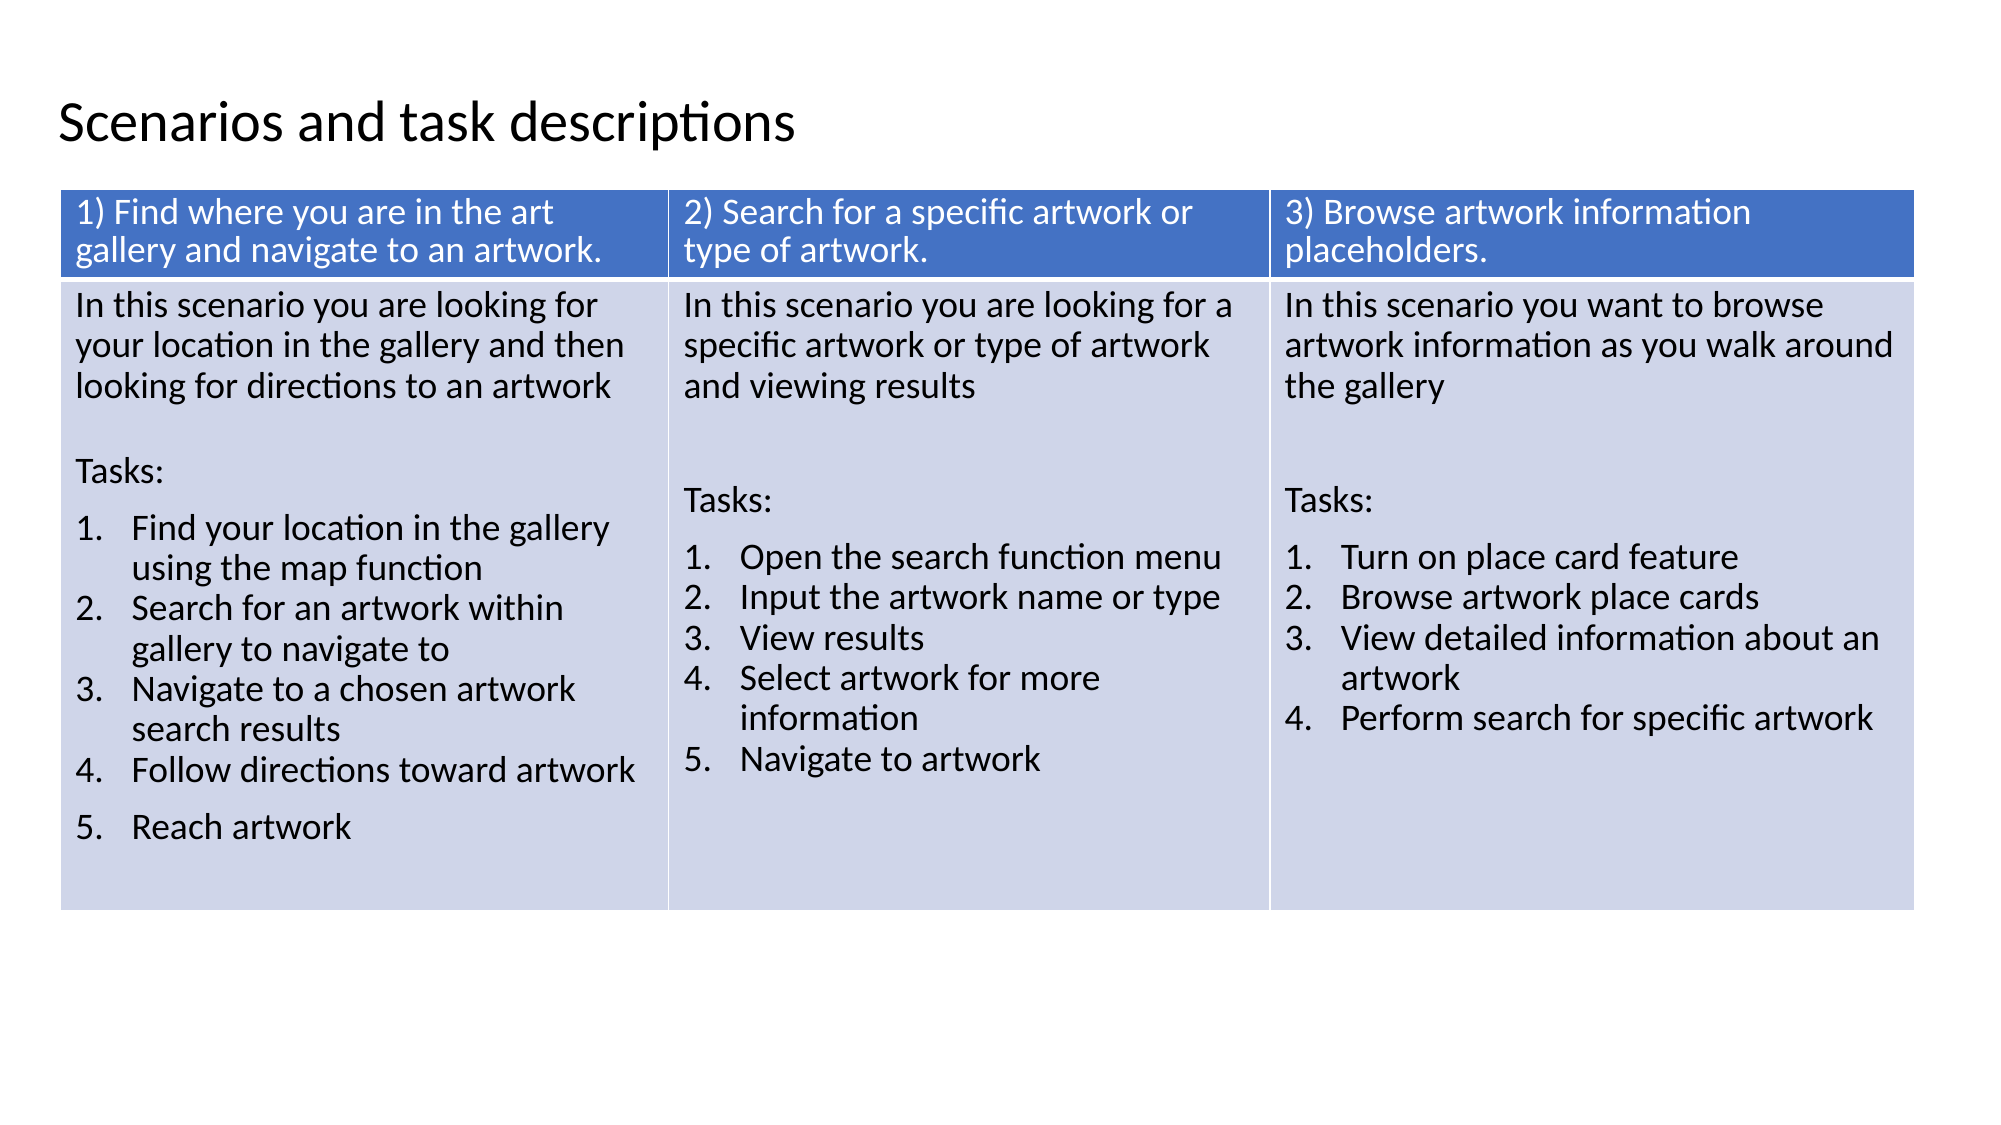

# Scenarios and task descriptions
| 1) Find where you are in the art gallery and navigate to an artwork. | 2) Search for a specific artwork or type of artwork. | 3) Browse artwork information placeholders. |
| --- | --- | --- |
| In this scenario you are looking for your location in the gallery and then looking for directions to an artwork Tasks: Find your location in the gallery using the map function Search for an artwork within gallery to navigate to Navigate to a chosen artwork search results Follow directions toward artwork Reach artwork | In this scenario you are looking for a specific artwork or type of artwork and viewing results Tasks: Open the search function menu Input the artwork name or type View results Select artwork for more information Navigate to artwork | In this scenario you want to browse artwork information as you walk around the gallery Tasks: Turn on place card feature Browse artwork place cards View detailed information about an artwork Perform search for specific artwork |